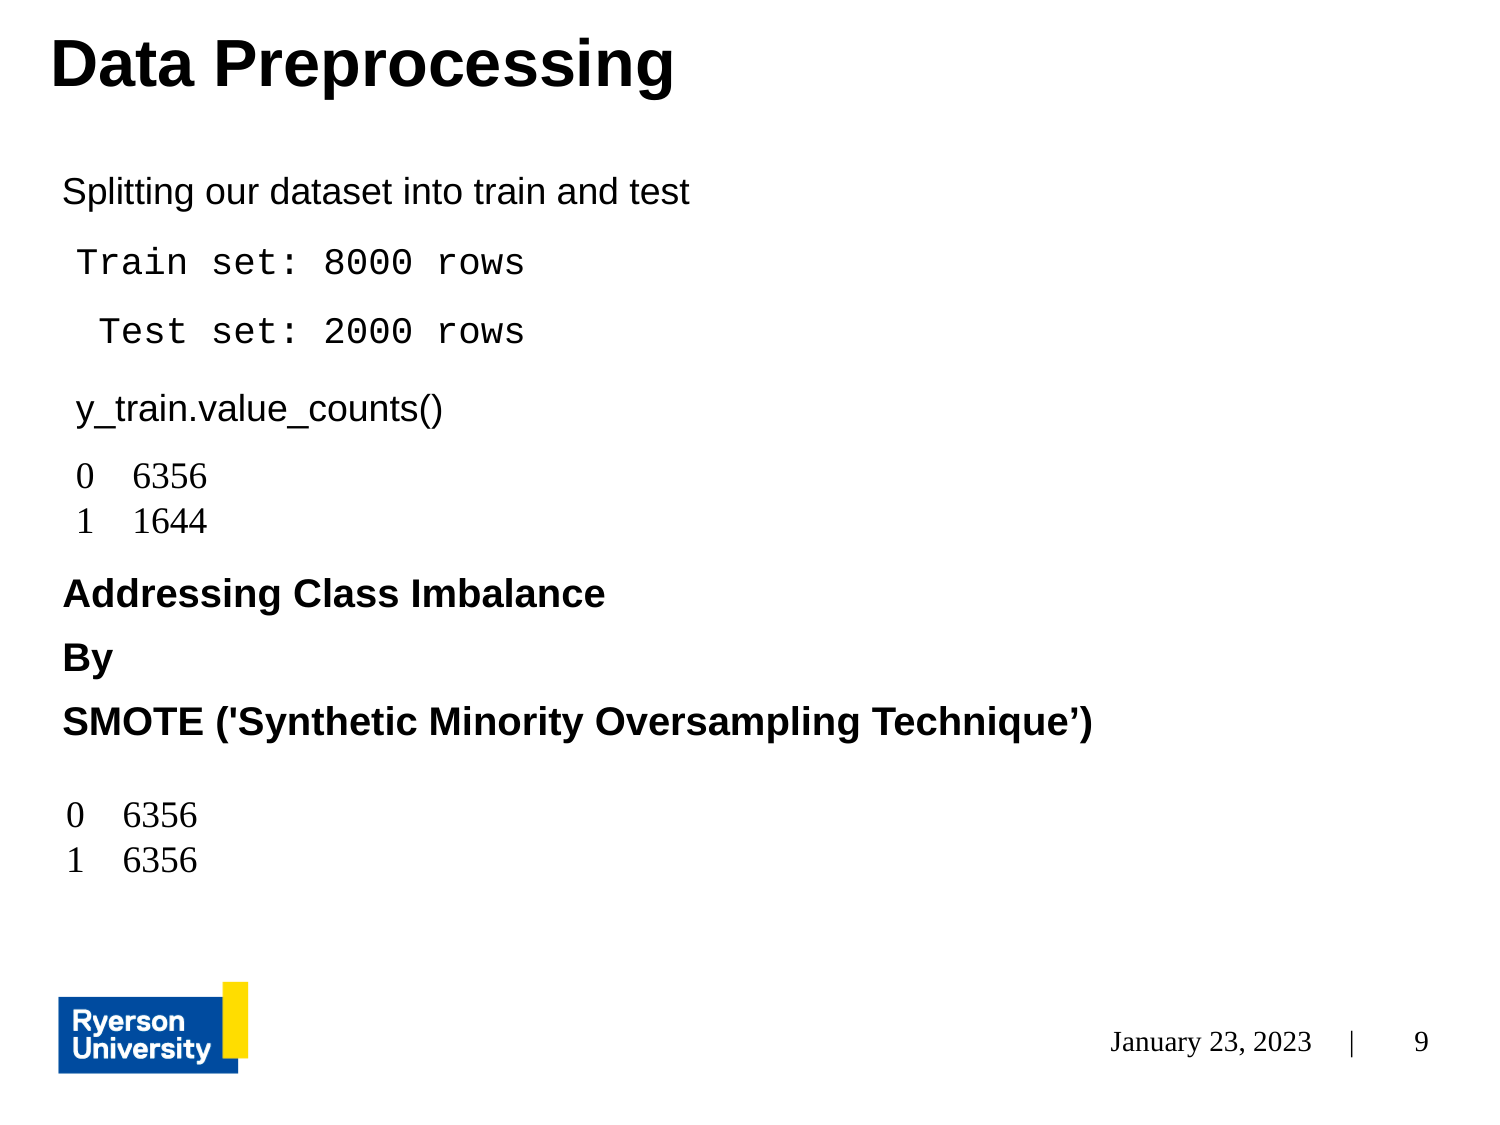

# Data Preprocessing
Splitting our dataset into train and test
Train set: 8000 rows
 Test set: 2000 rows
y_train.value_counts()
0    6356
1    1644
Addressing Class Imbalance
By
SMOTE ('Synthetic Minority Oversampling Technique’)

(SMOTE Oversampling)
0    6356
1    6356
9
January 23, 2023     |